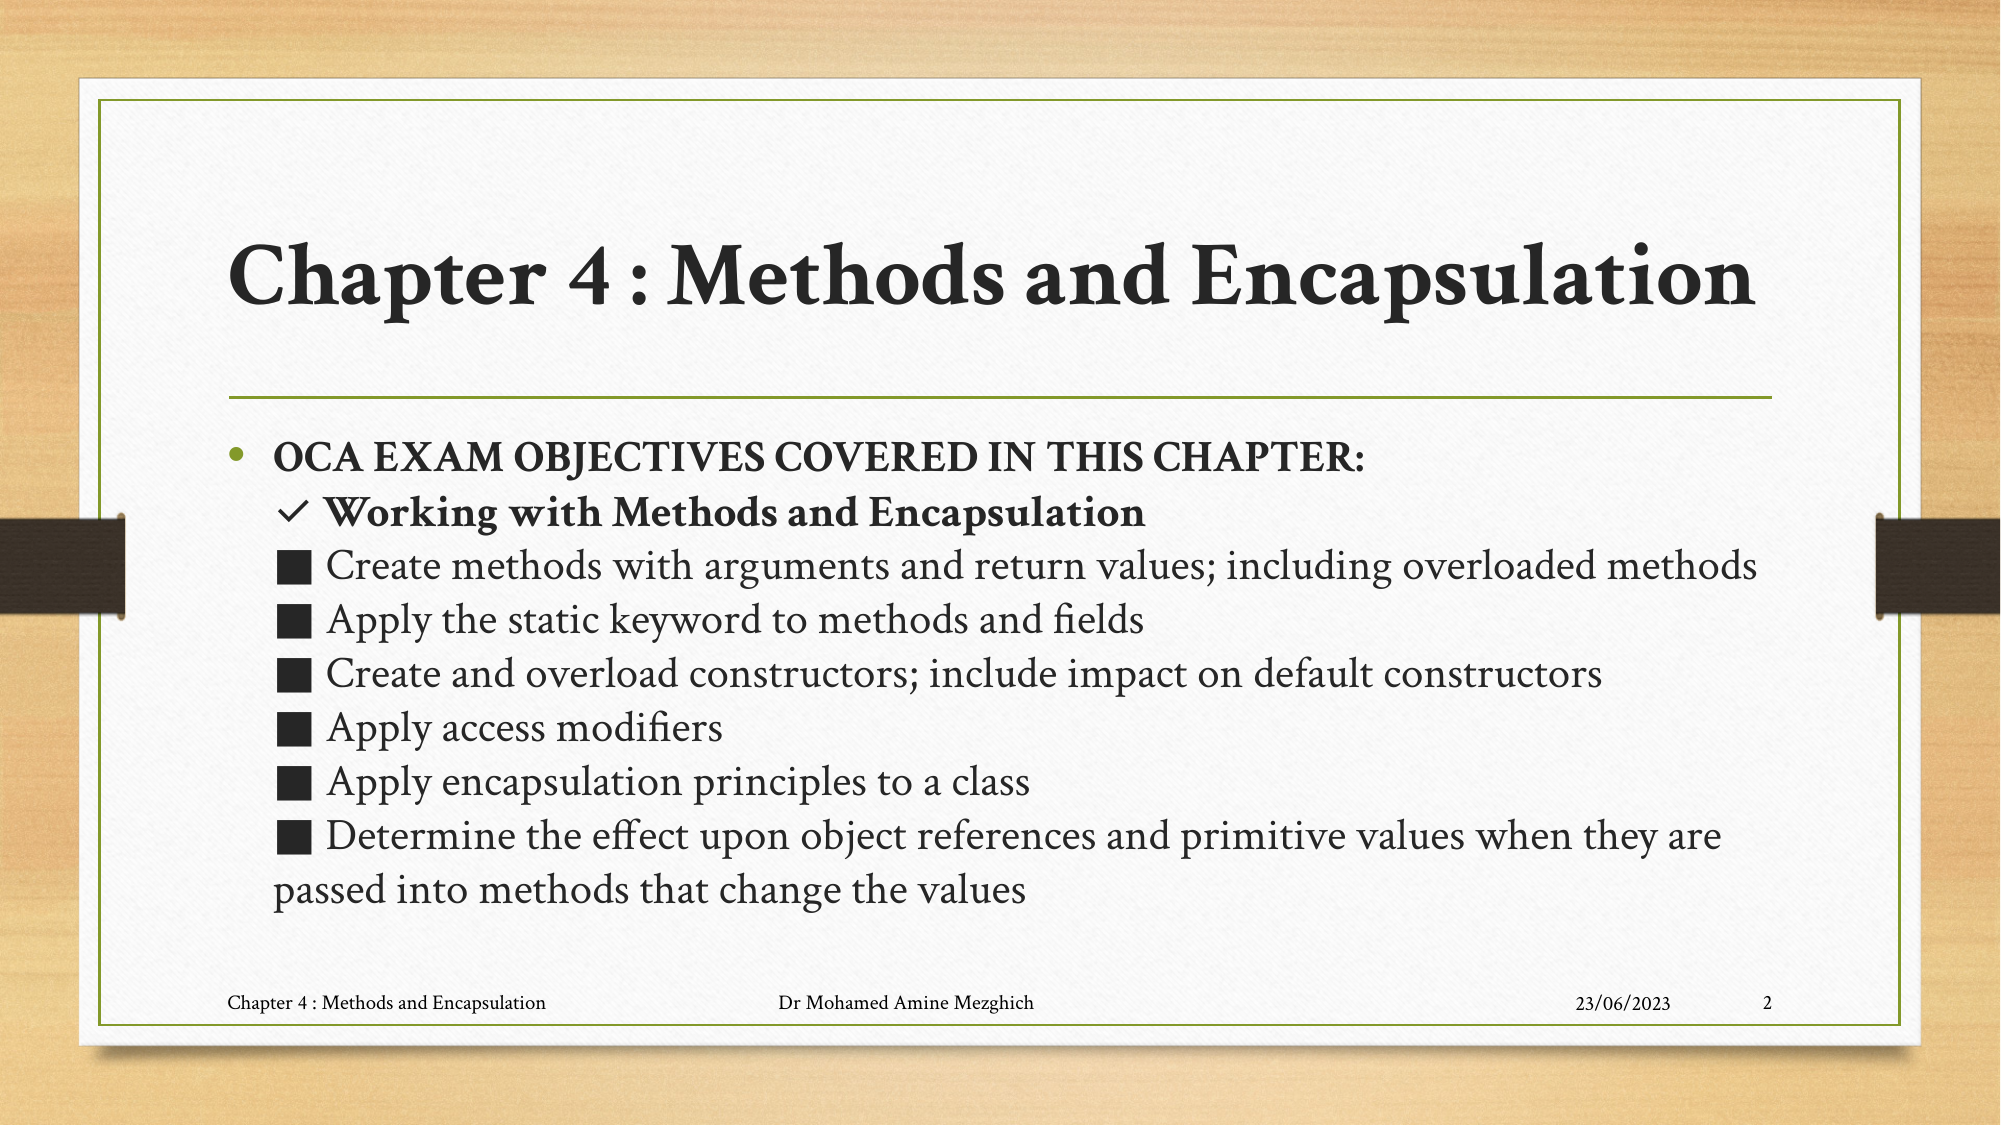

# Chapter 4 : Methods and Encapsulation
OCA EXAM OBJECTIVES COVERED IN THIS CHAPTER:
✓ Working with Methods and Encapsulation
■ Create methods with arguments and return values; including overloaded methods
■ Apply the static keyword to methods and fields
■ Create and overload constructors; include impact on default constructors
■ Apply access modifiers
■ Apply encapsulation principles to a class
■ Determine the effect upon object references and primitive values when they are passed into methods that change the values
Chapter 4 : Methods and Encapsulation                                                 Dr Mohamed Amine Mezghich
23/06/2023
2